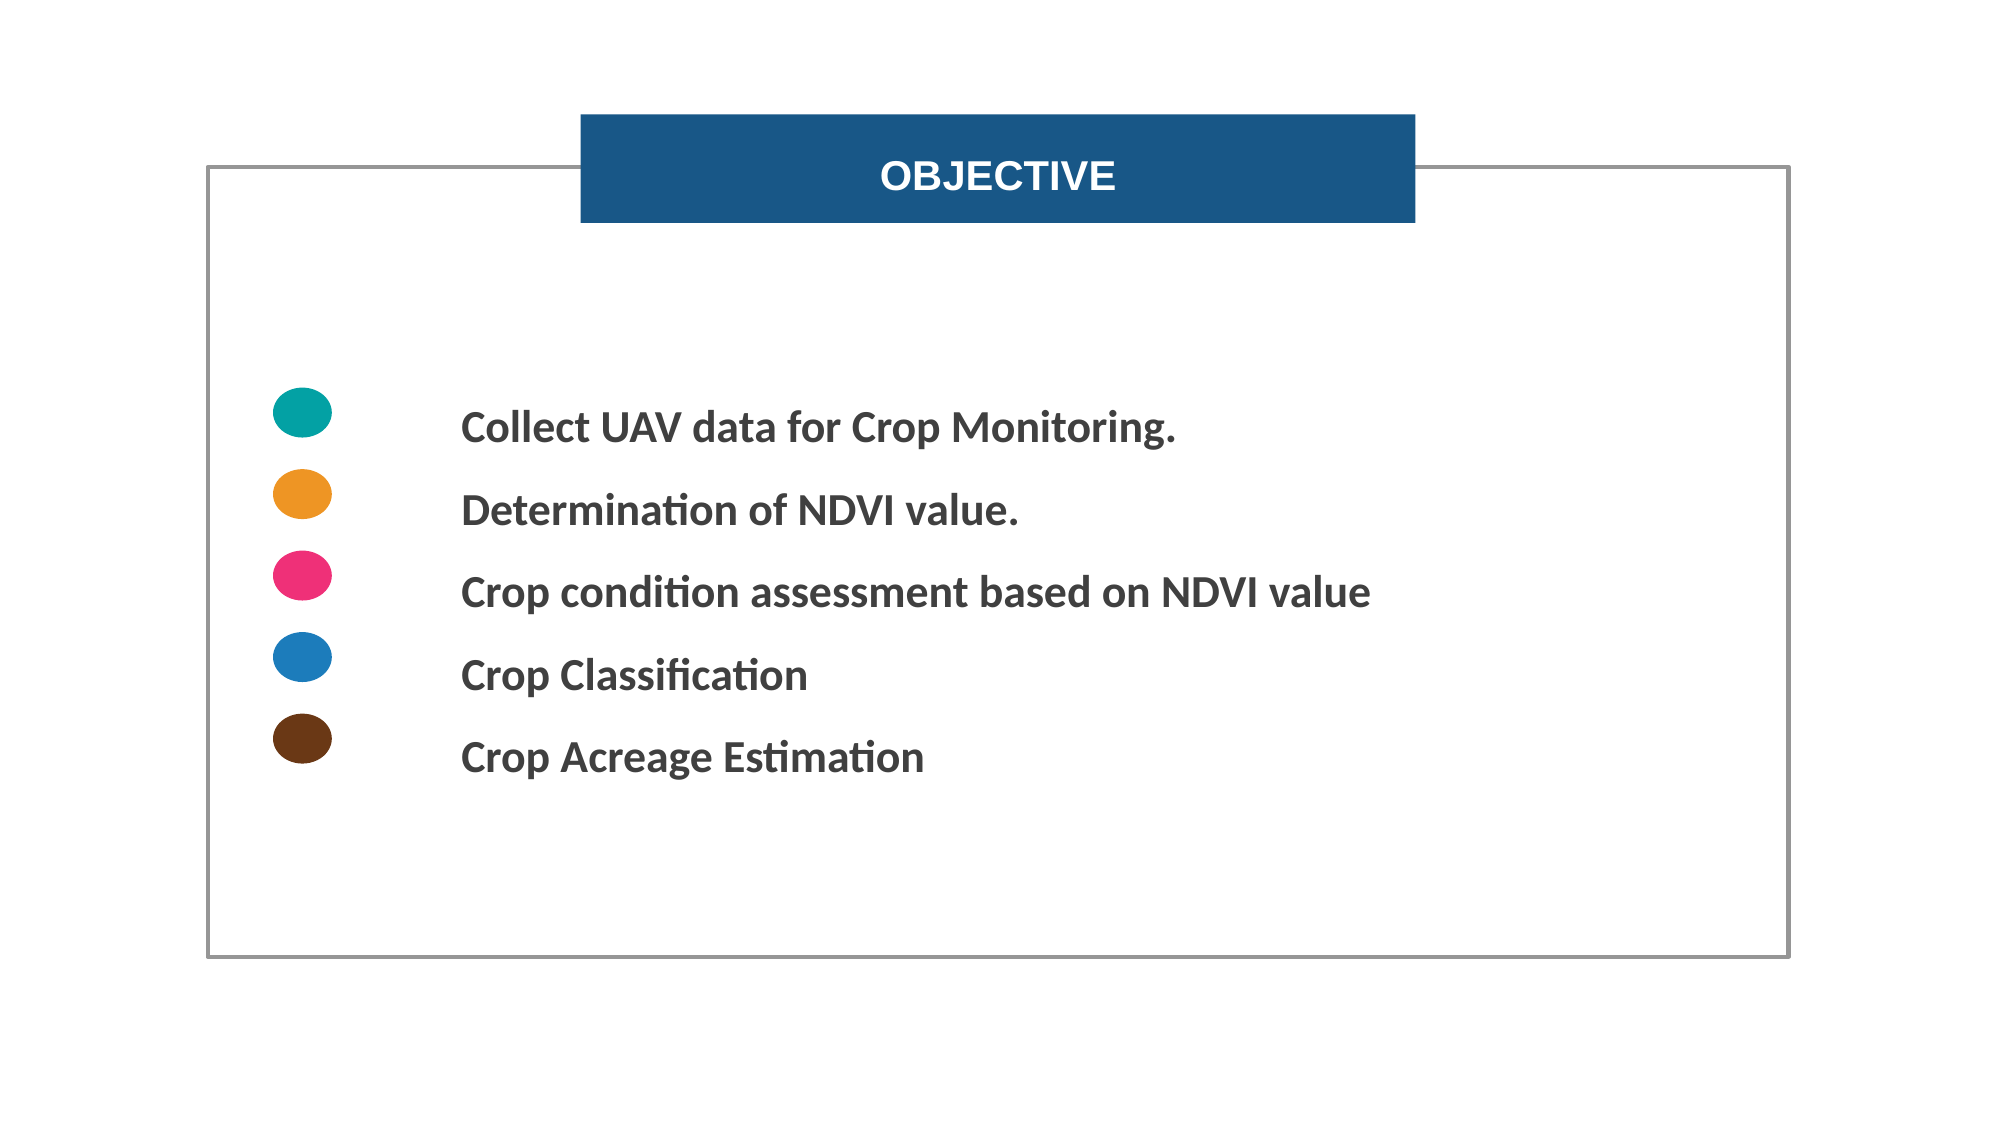

OBJECTIVE

		Collect UAV data for Crop Monitoring.
		Determination of NDVI value.
		Crop condition assessment based on NDVI value
		Crop Classification
		Crop Acreage Estimation